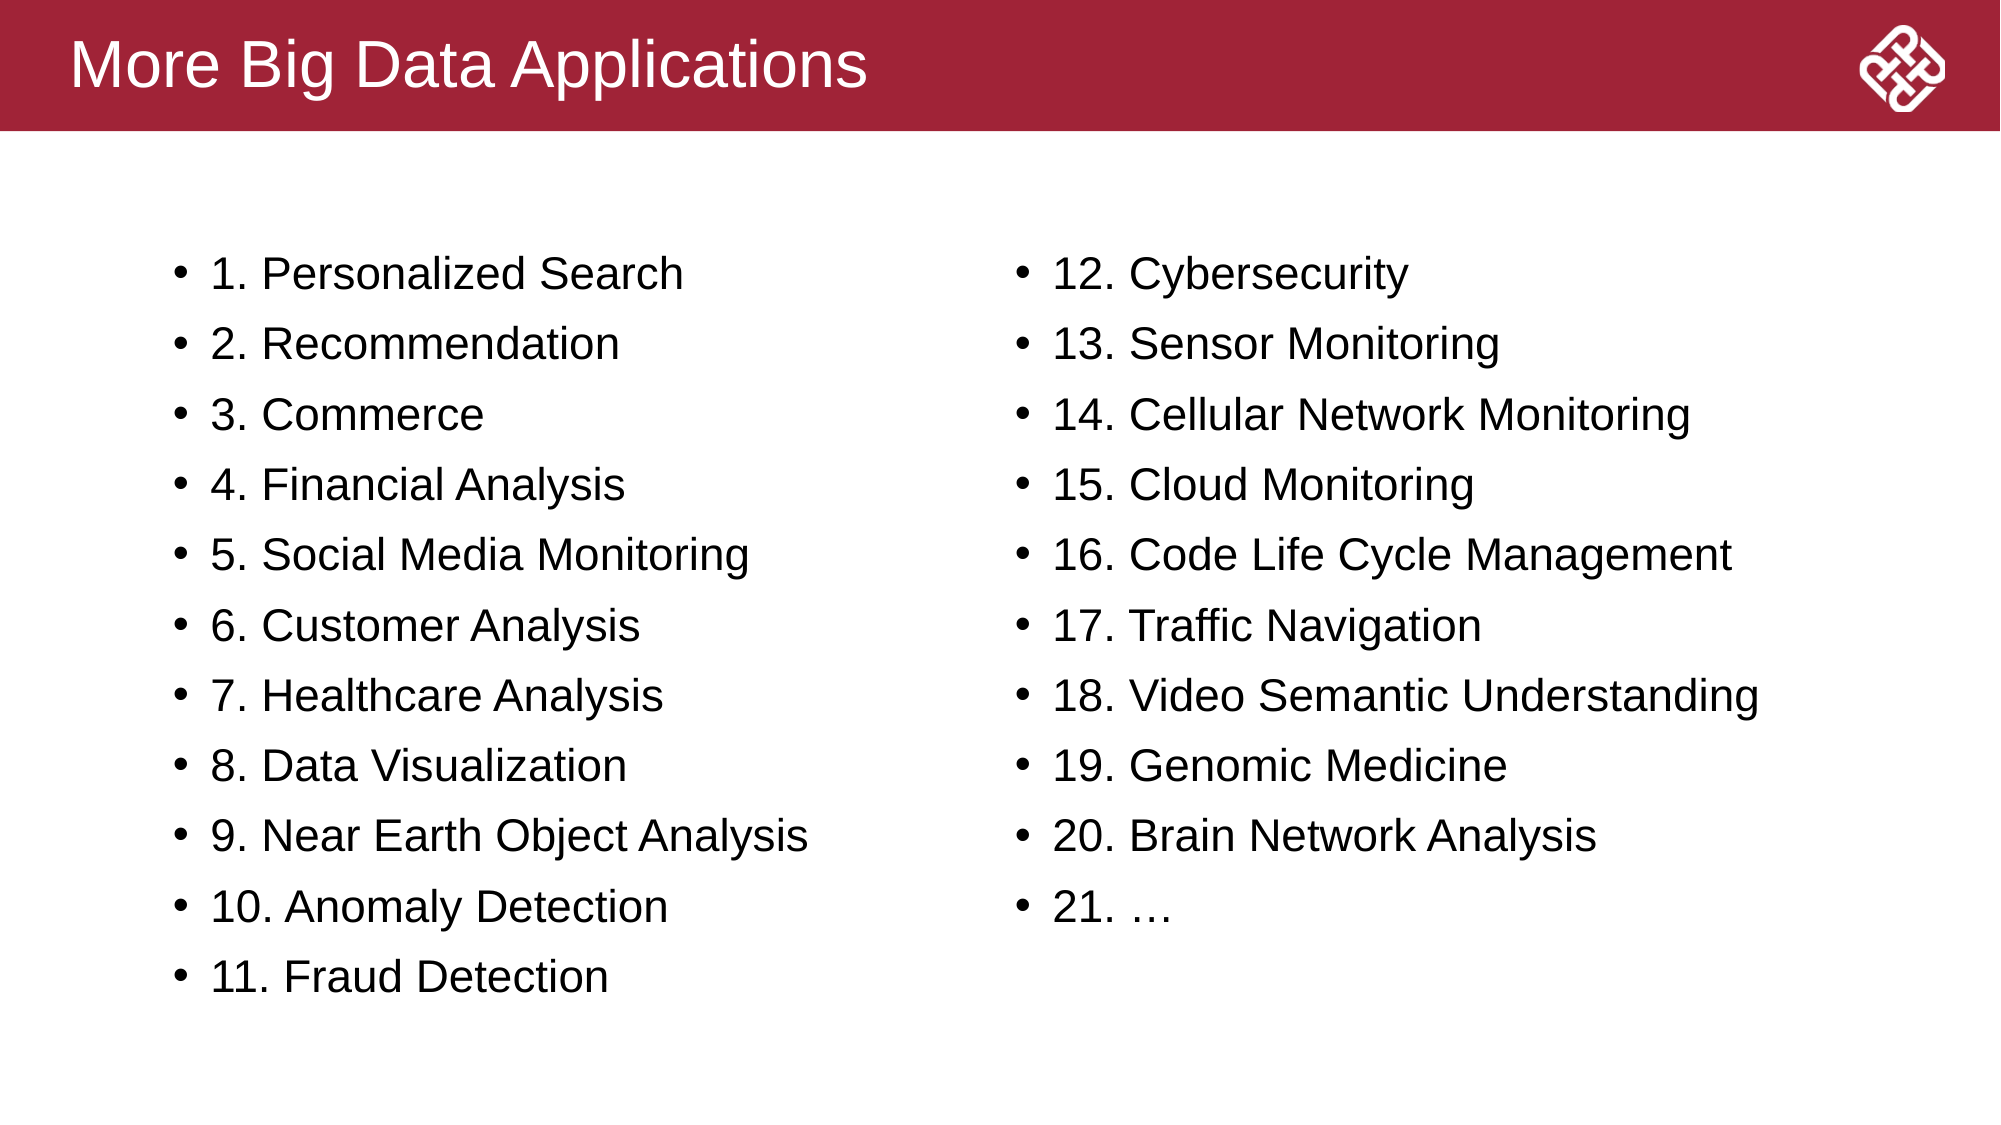

# More Big Data Applications
1. Personalized Search
2. Recommendation
3. Commerce
4. Financial Analysis
5. Social Media Monitoring
6. Customer Analysis
7. Healthcare Analysis
8. Data Visualization
9. Near Earth Object Analysis
10. Anomaly Detection
11. Fraud Detection
12. Cybersecurity
13. Sensor Monitoring
14. Cellular Network Monitoring
15. Cloud Monitoring
16. Code Life Cycle Management
17. Traffic Navigation
18. Video Semantic Understanding
19. Genomic Medicine
20. Brain Network Analysis
21. …